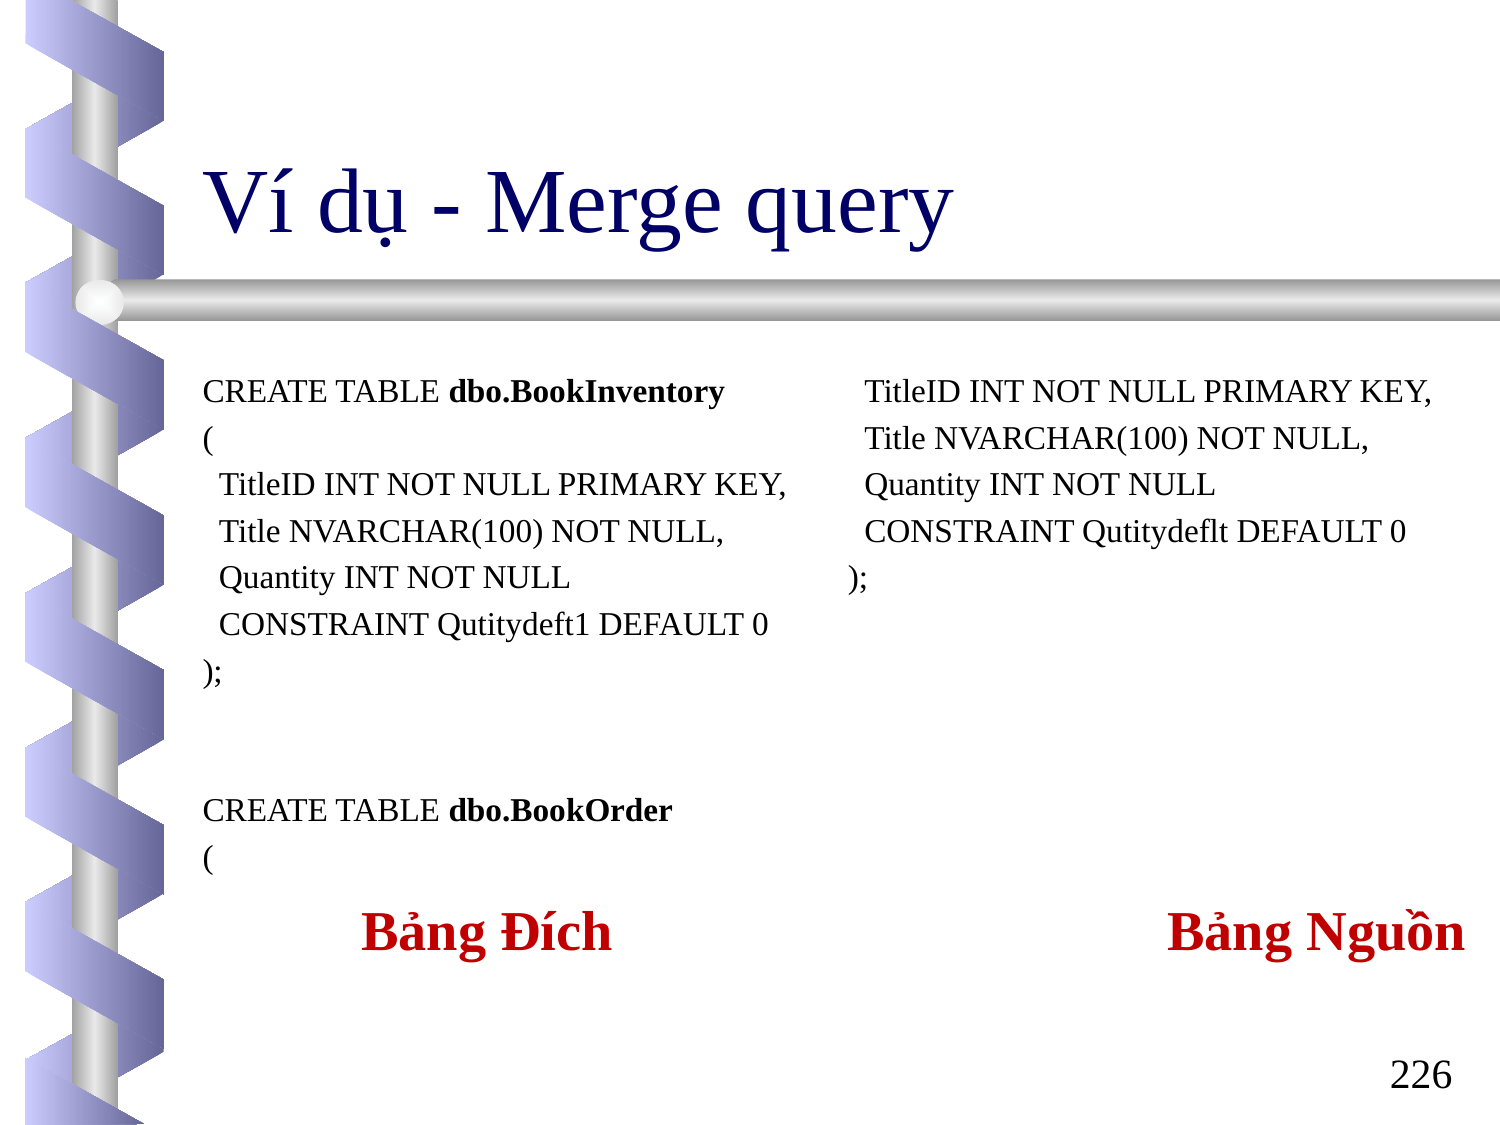

# Ví dụ - Merge query
CREATE TABLE dbo.BookInventory
(
  TitleID INT NOT NULL PRIMARY KEY,
  Title NVARCHAR(100) NOT NULL,
  Quantity INT NOT NULL
  CONSTRAINT Qutitydeft1 DEFAULT 0
);

CREATE TABLE dbo.BookOrder
(
  TitleID INT NOT NULL PRIMARY KEY,
  Title NVARCHAR(100) NOT NULL,
  Quantity INT NOT NULL
  CONSTRAINT Qutitydeflt DEFAULT 0
);

Bảng Đích
Bảng Nguồn